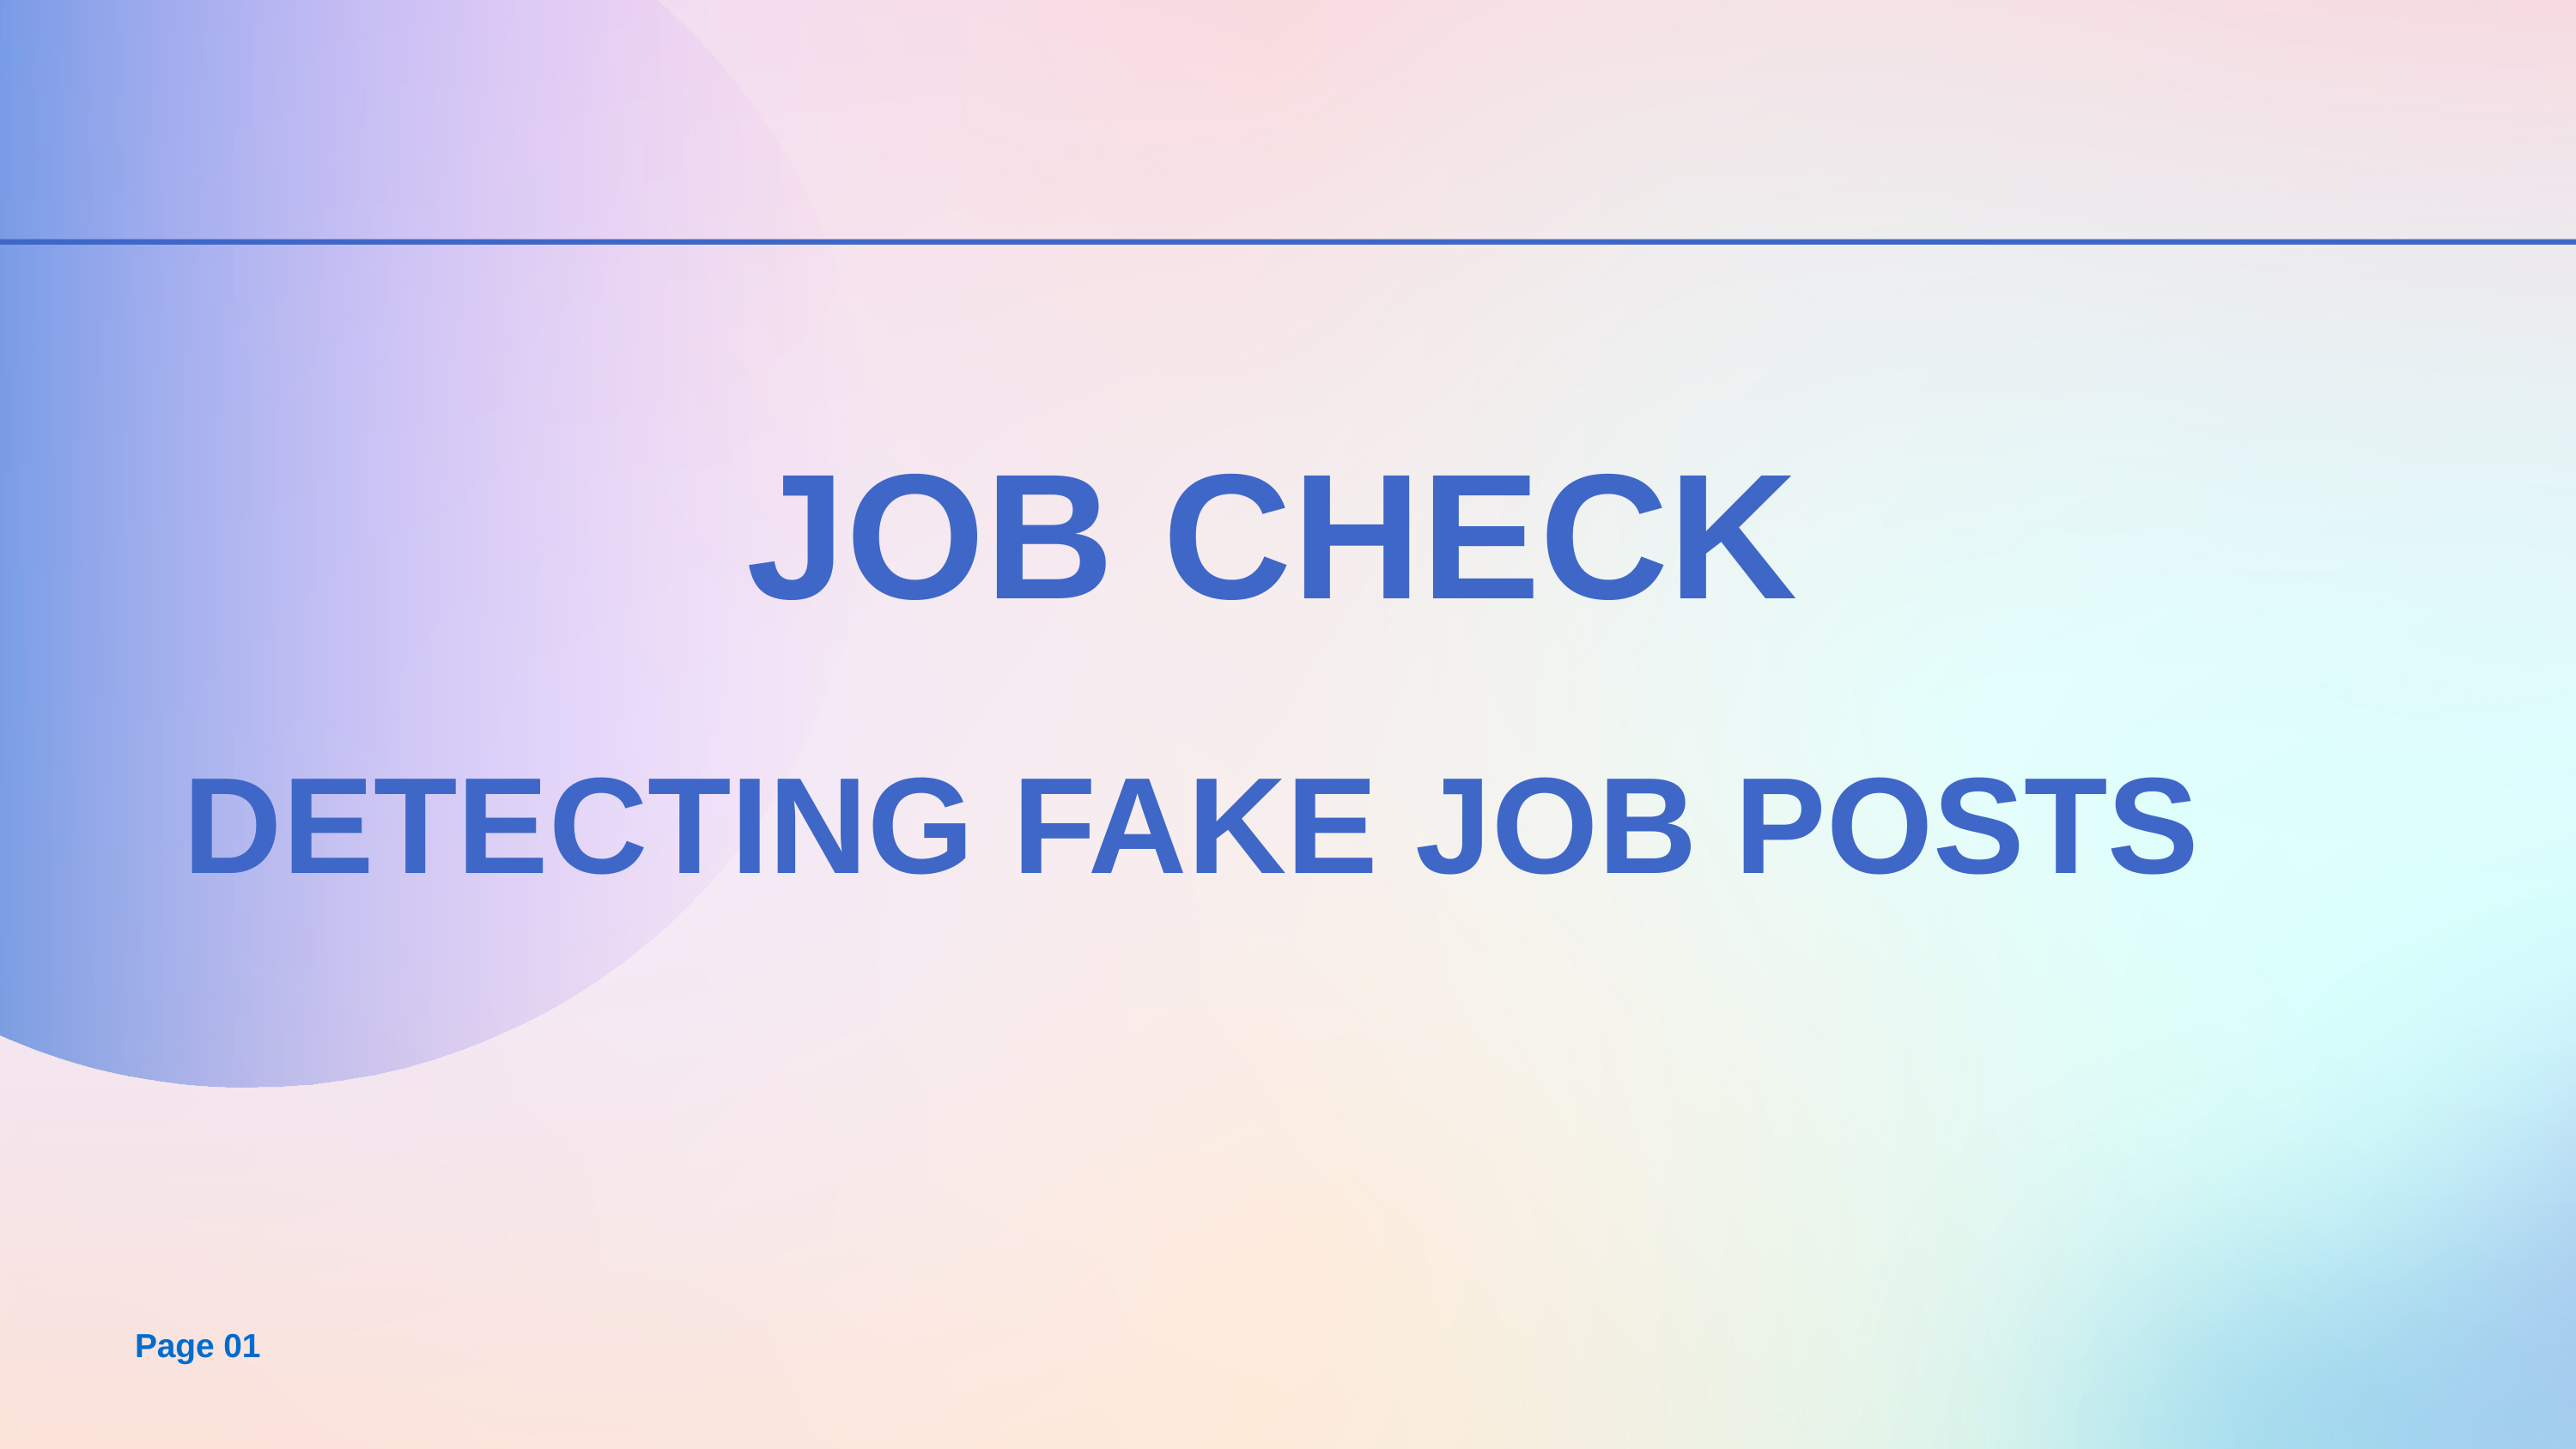

JOB CHECK

DETECTING FAKE JOB POSTS

Page 01